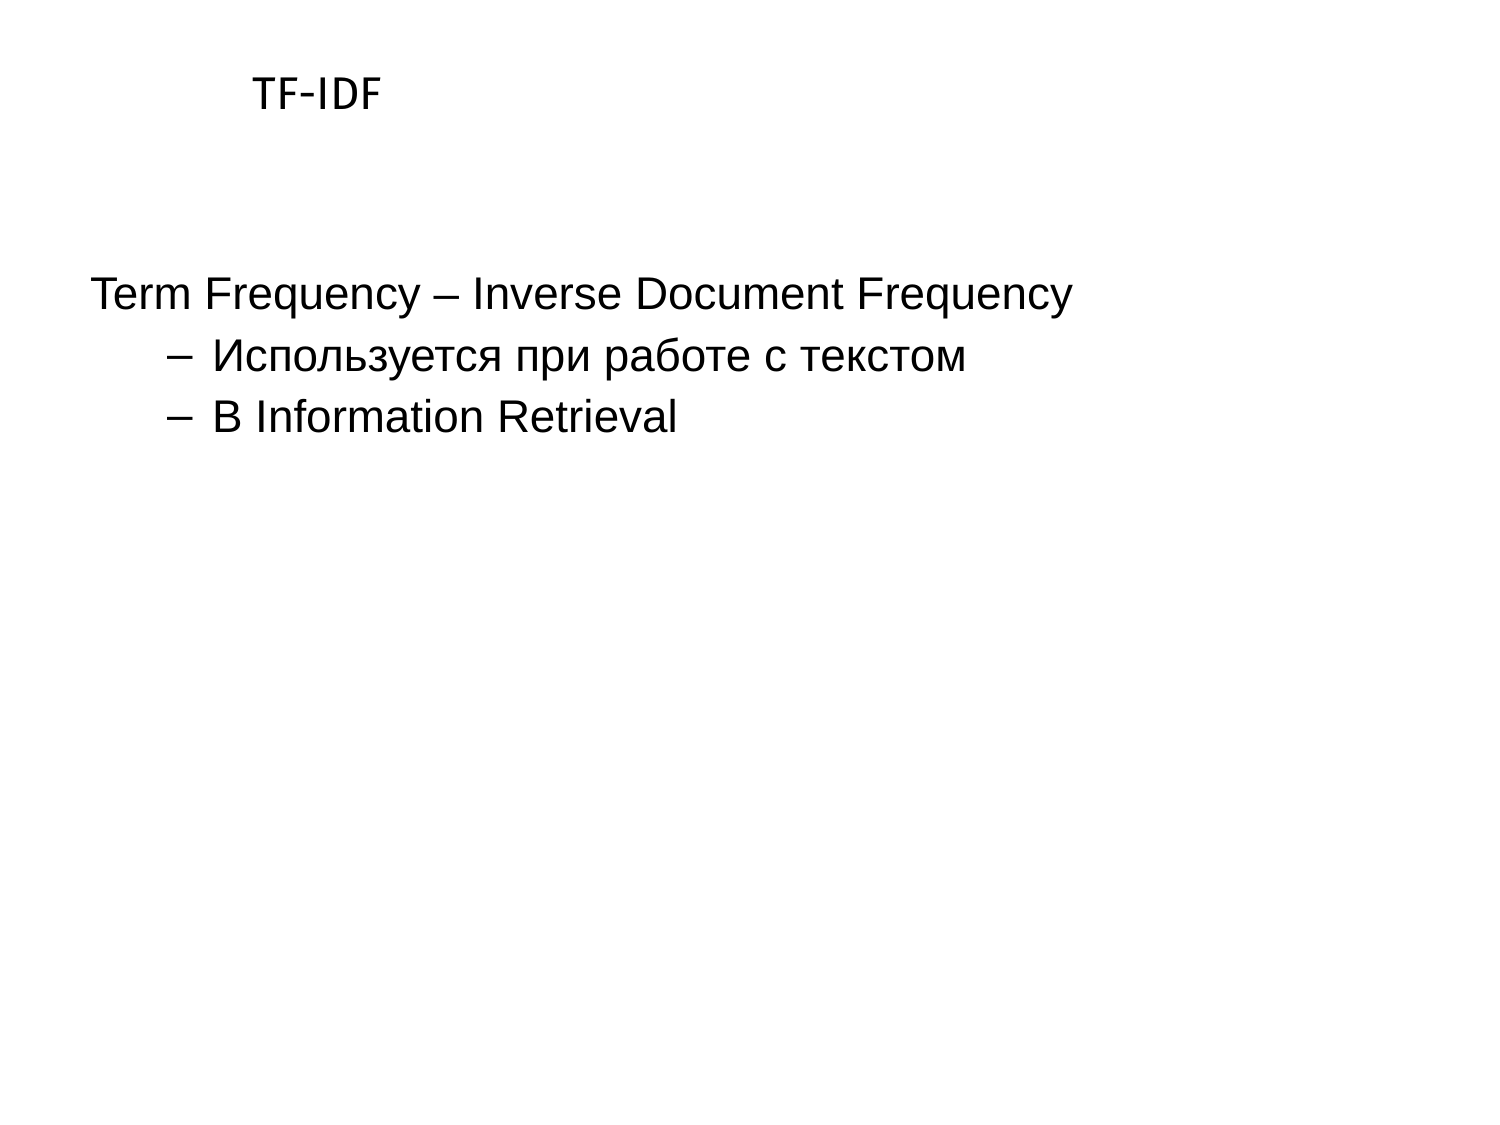

# TF-IDF
Term Frequency – Inverse Document Frequency
Используется при работе с текстом
В Information Retrieval